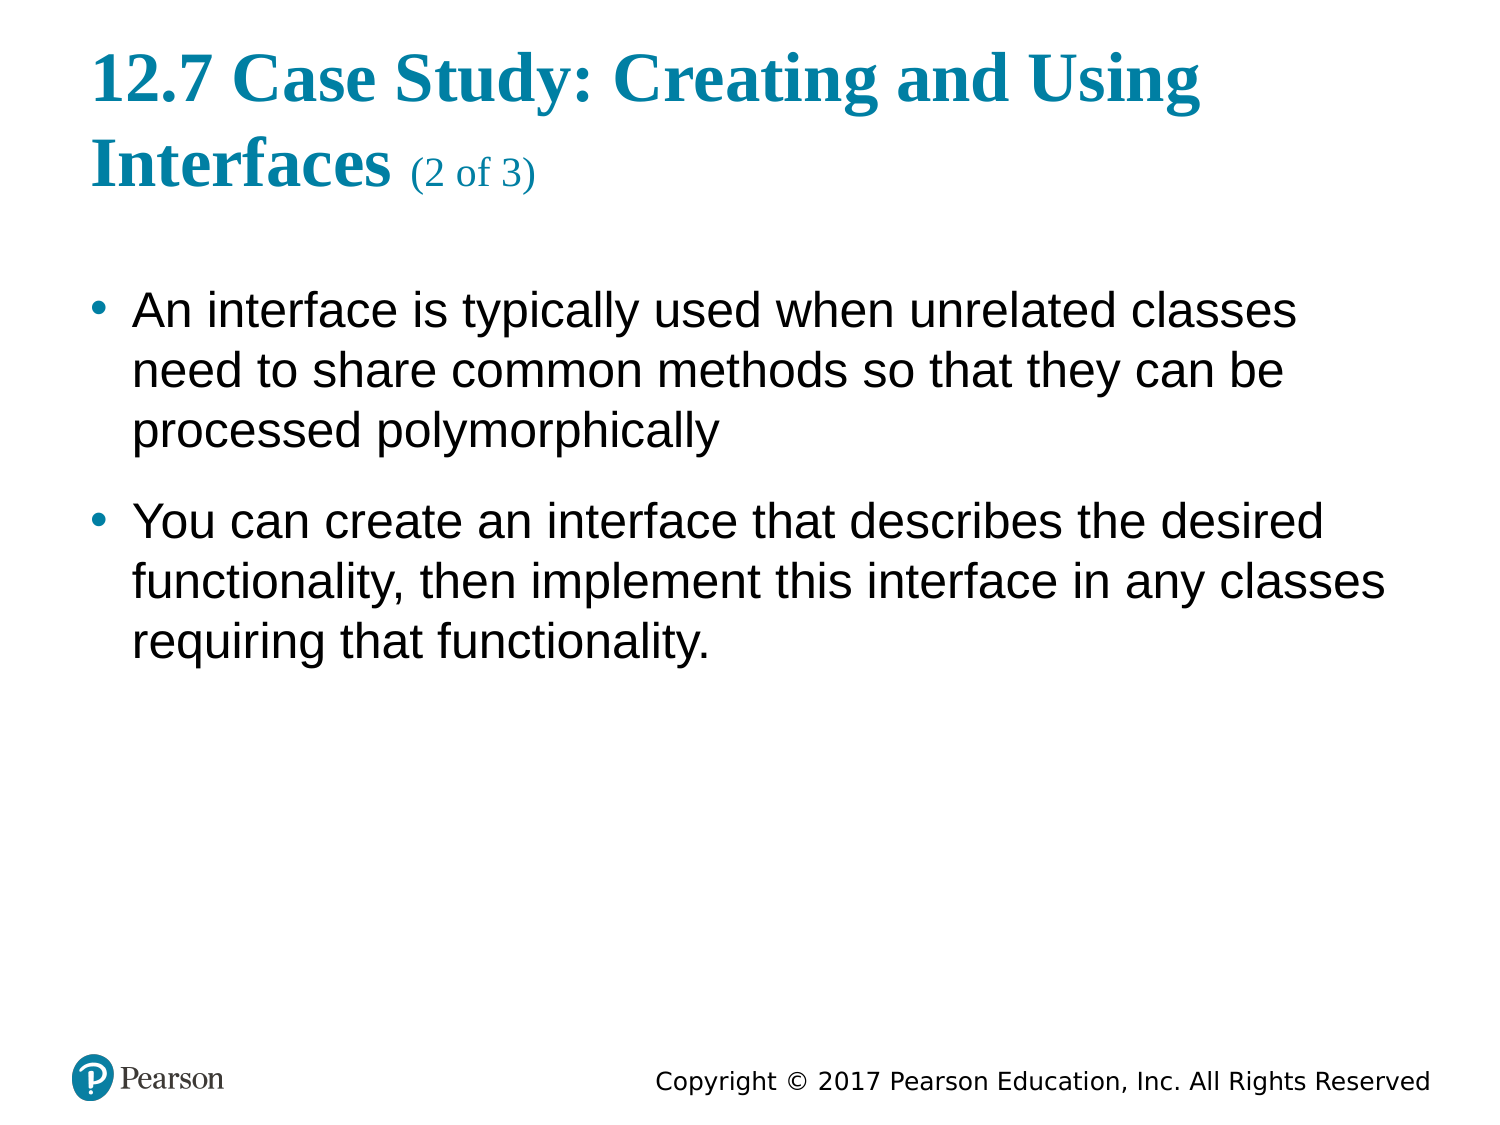

# 12.7 Case Study: Creating and Using Interfaces (2 of 3)
An interface is typically used when unrelated classes need to share common methods so that they can be processed polymorphically
You can create an interface that describes the desired functionality, then implement this interface in any classes requiring that functionality.